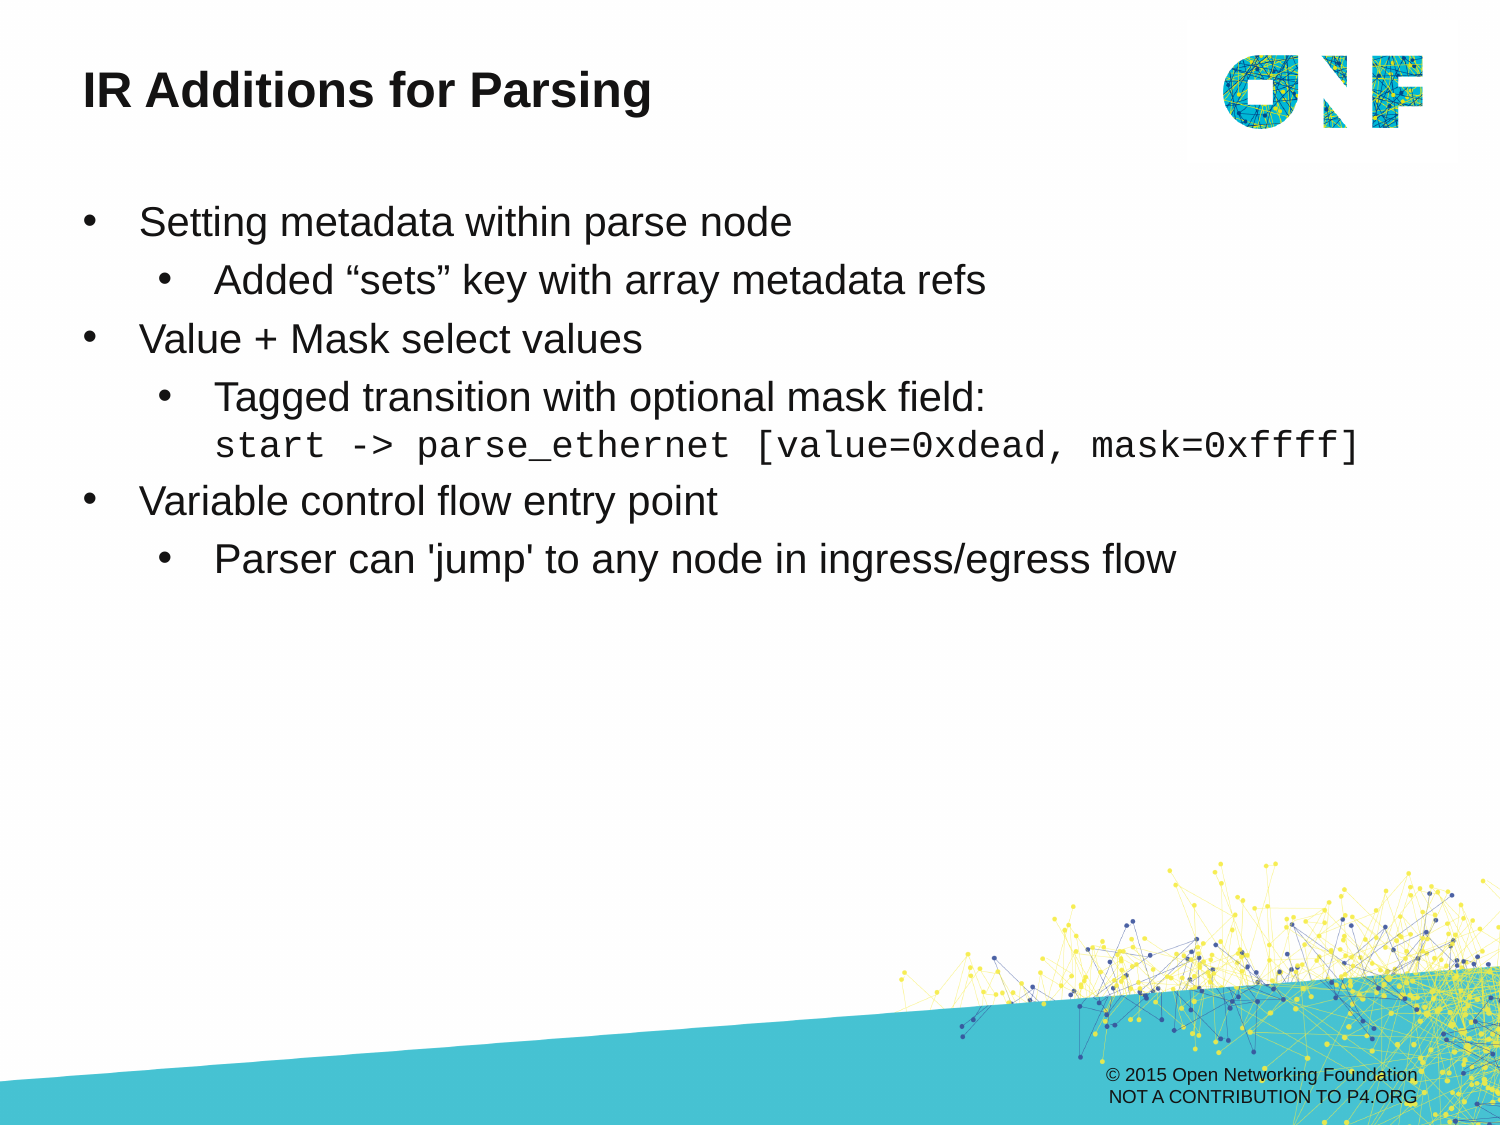

# IR Additions for Parsing
Setting metadata within parse node
Added “sets” key with array metadata refs
Value + Mask select values
Tagged transition with optional mask field:
start -> parse_ethernet [value=0xdead, mask=0xffff]
Variable control flow entry point
Parser can 'jump' to any node in ingress/egress flow
4